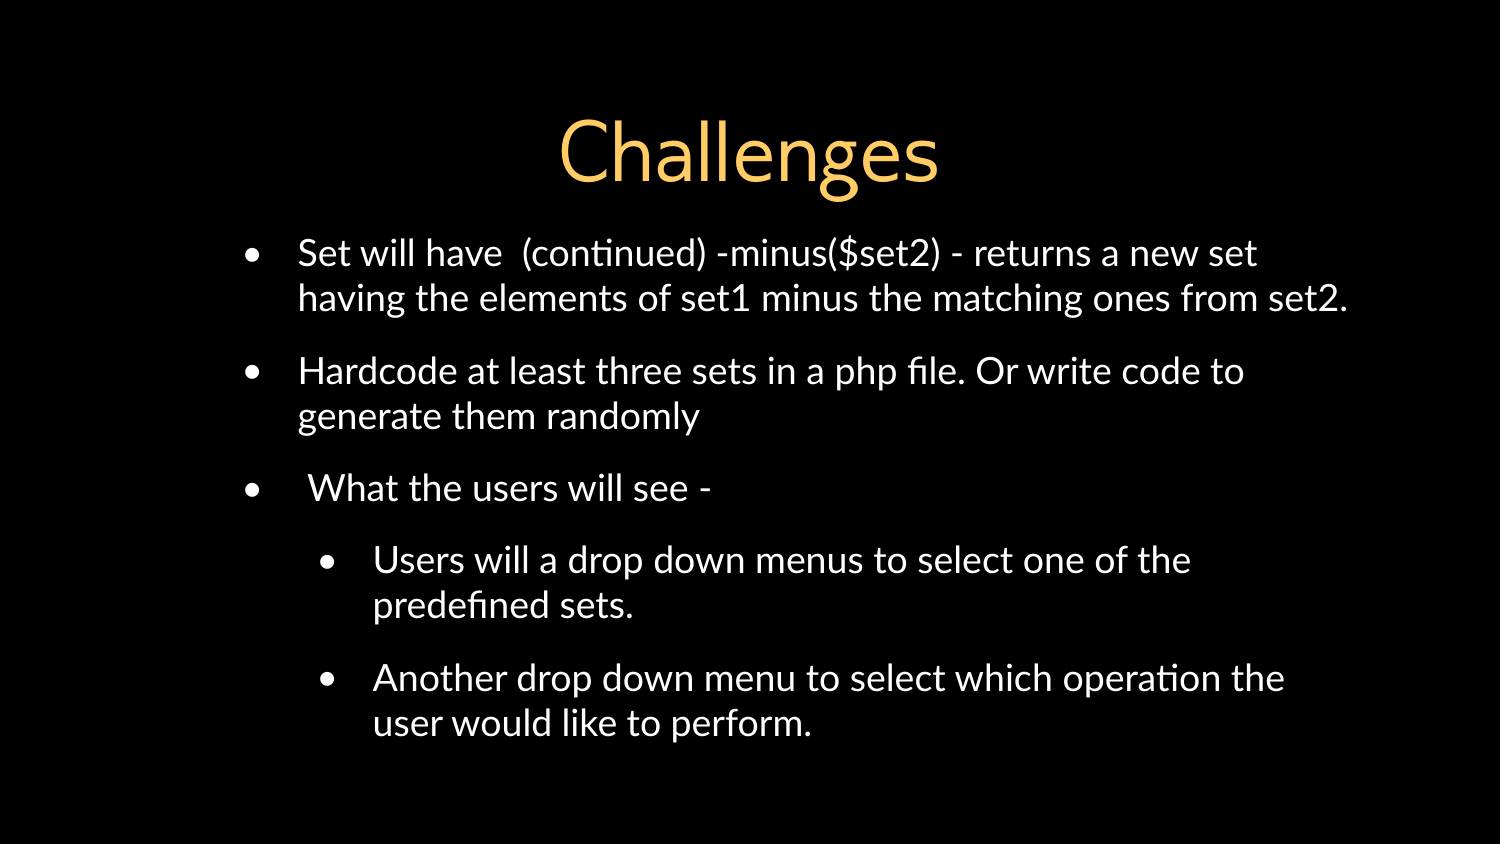

# Challenges
Set will have  (continued) -minus($set2) - returns a new set having the elements of set1 minus the matching ones from set2.
Hardcode at least three sets in a php file. Or write code to generate them randomly
 What the users will see -
Users will a drop down menus to select one of the predefined sets.
Another drop down menu to select which operation the user would like to perform.